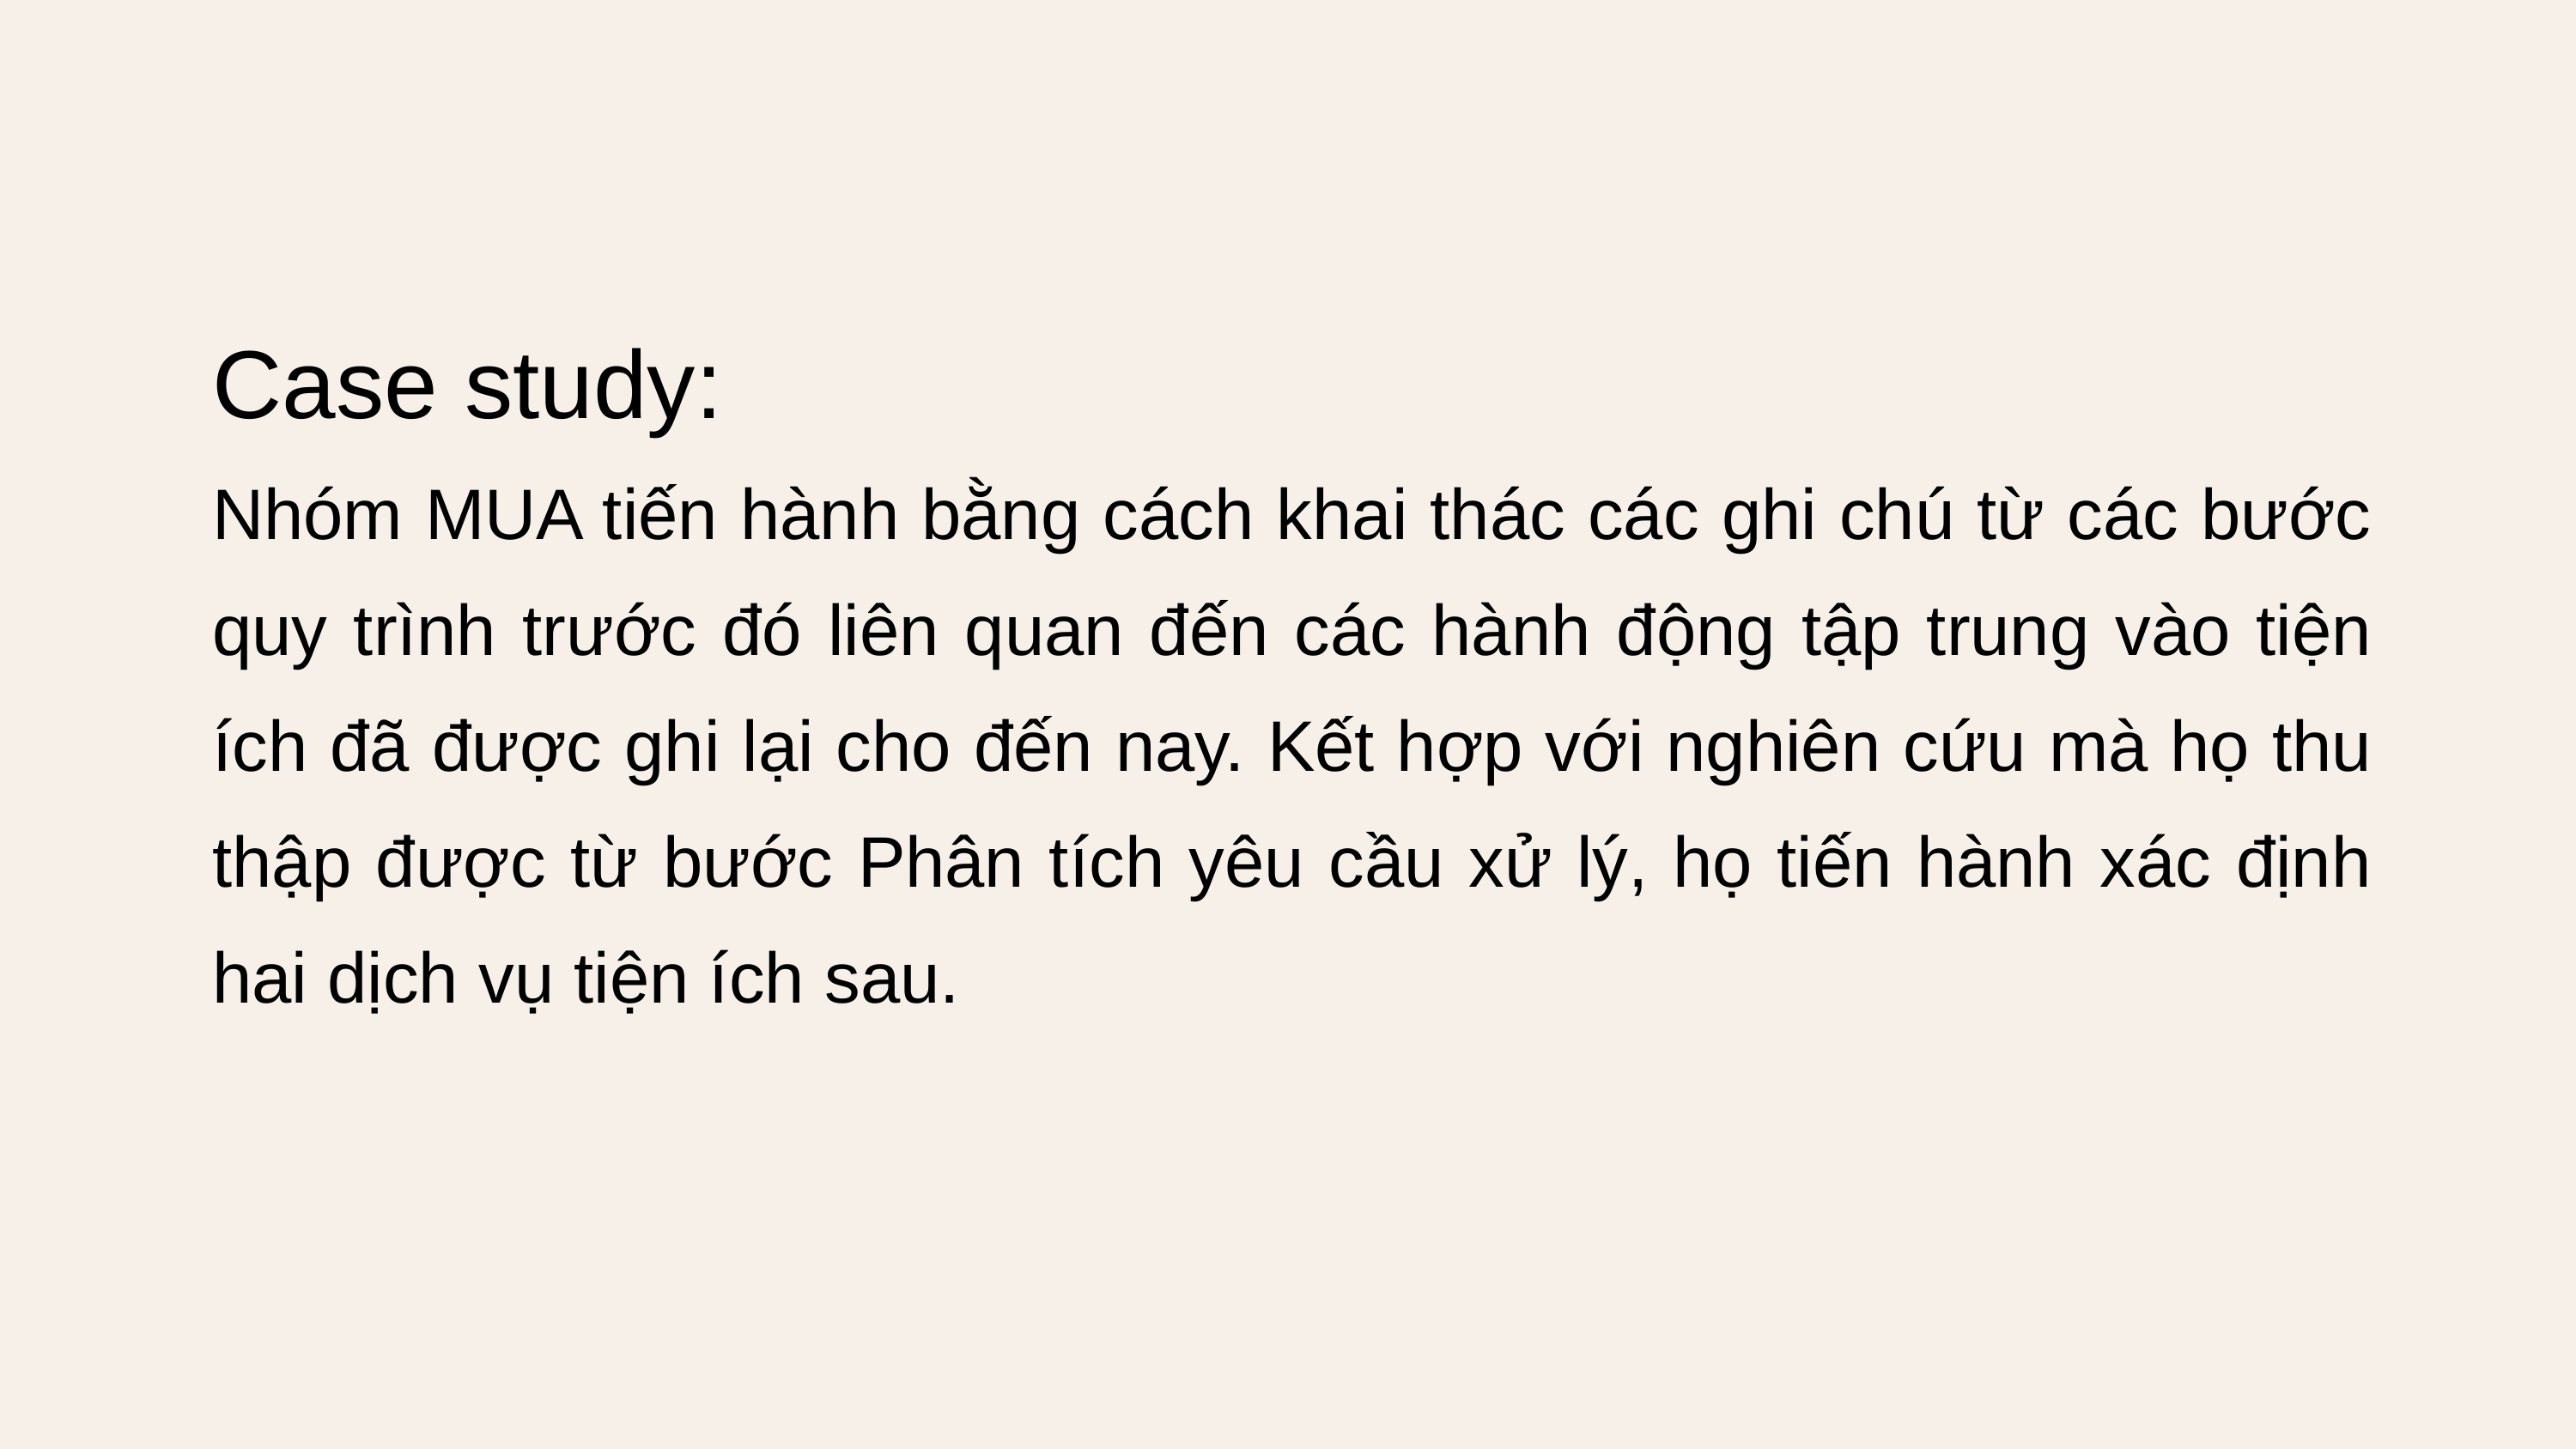

Case study:
Nhóm MUA tiến hành bằng cách khai thác các ghi chú từ các bước quy trình trước đó liên quan đến các hành động tập trung vào tiện ích đã được ghi lại cho đến nay. Kết hợp với nghiên cứu mà họ thu thập được từ bước Phân tích yêu cầu xử lý, họ tiến hành xác định hai dịch vụ tiện ích sau.